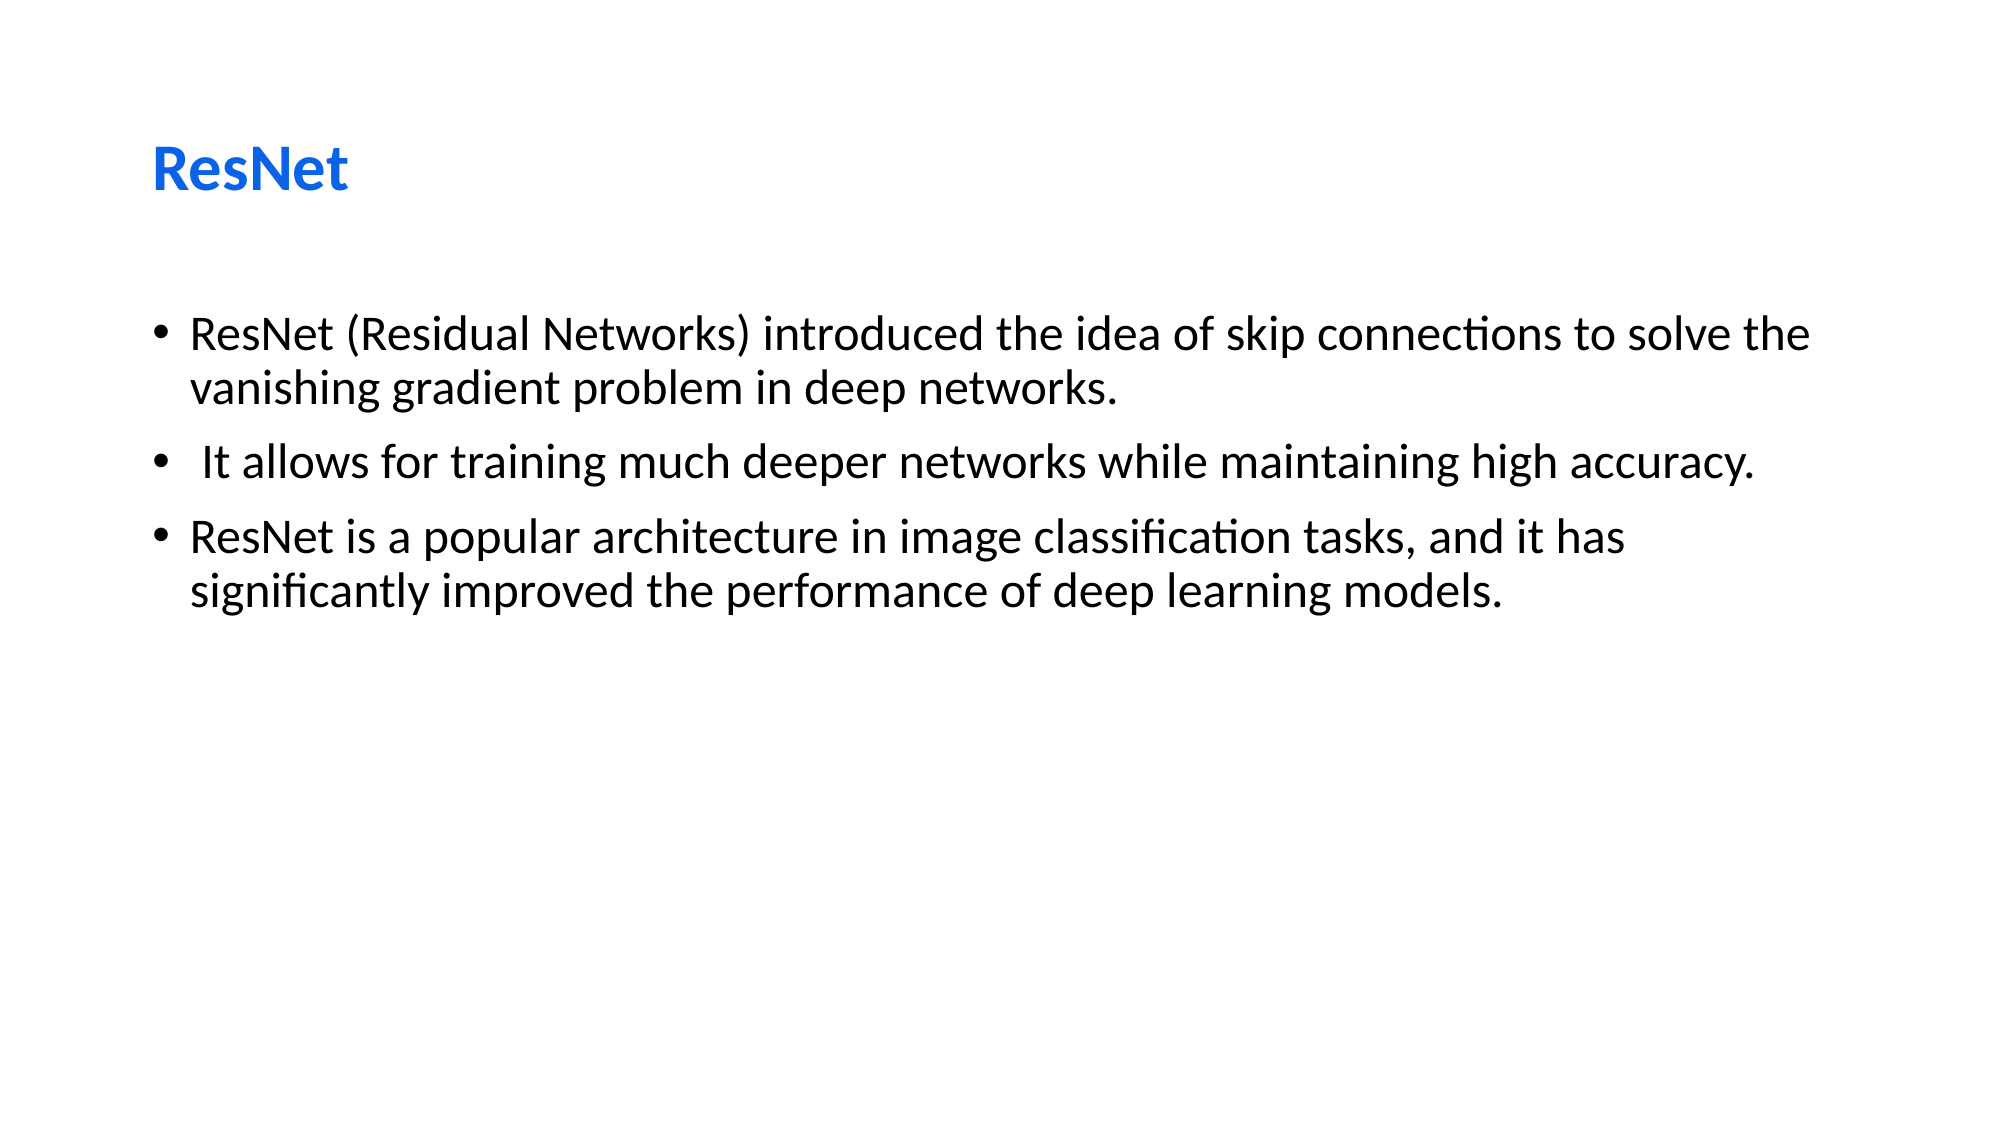

# ResNet
ResNet (Residual Networks) introduced the idea of skip connections to solve the vanishing gradient problem in deep networks.
 It allows for training much deeper networks while maintaining high accuracy.
ResNet is a popular architecture in image classification tasks, and it has significantly improved the performance of deep learning models.